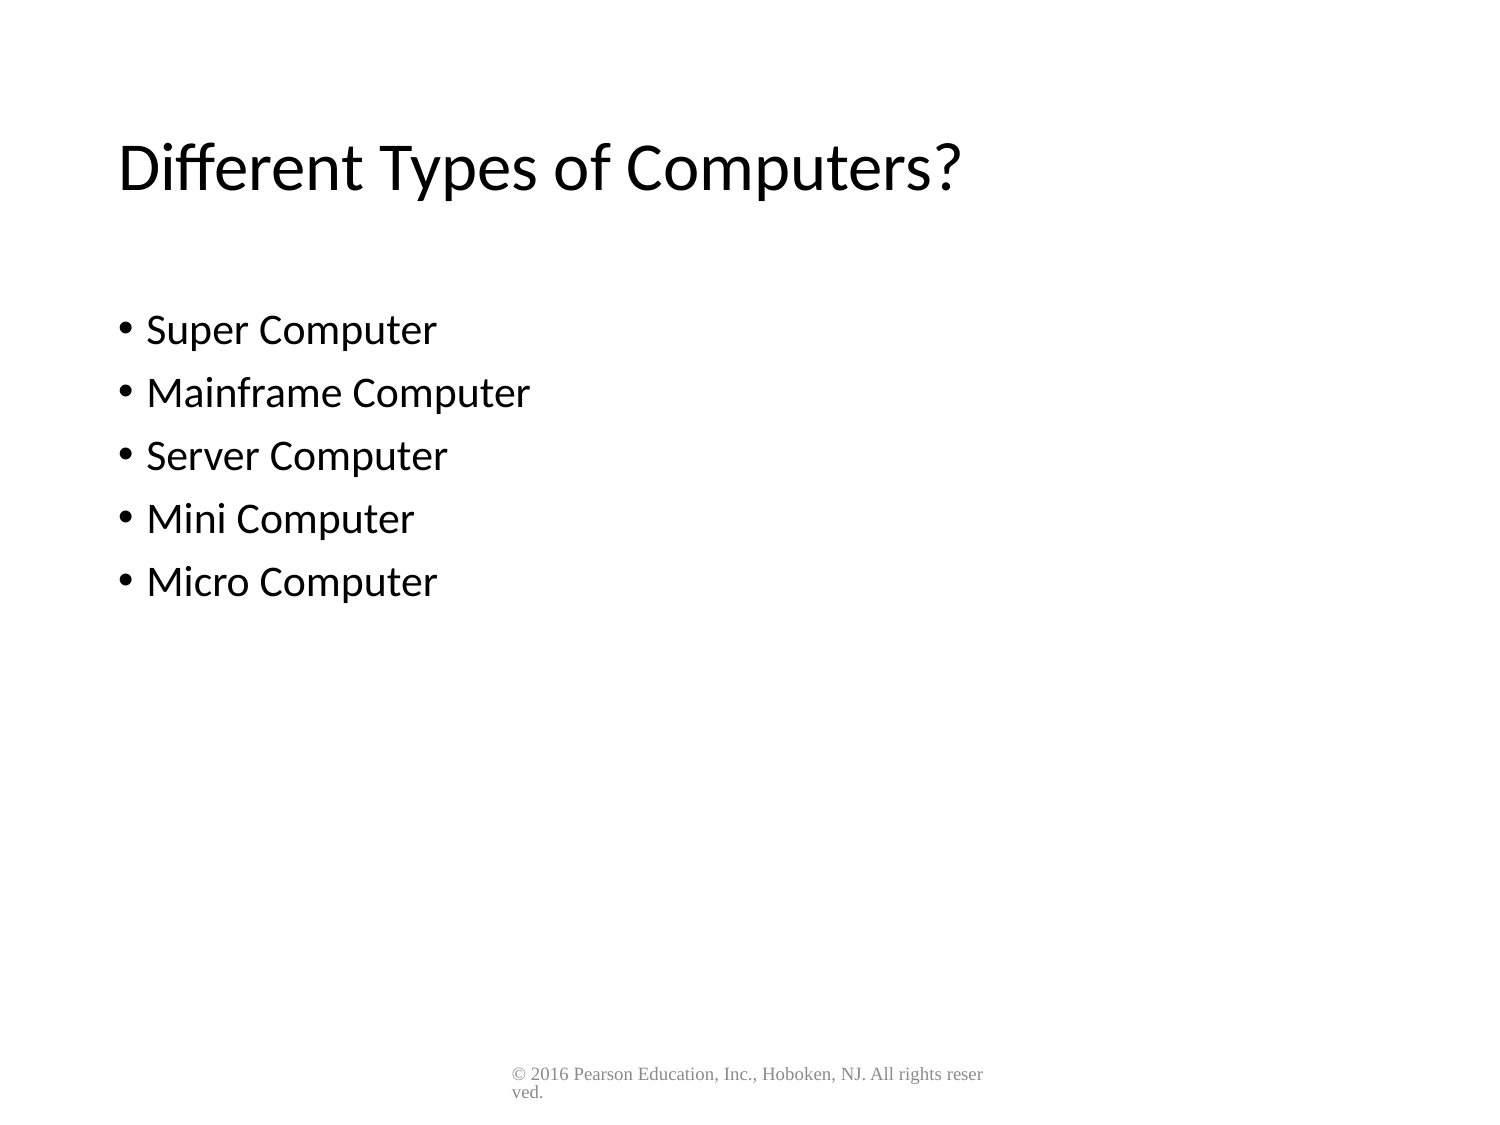

# Different Types of Computers?
Super Computer
Mainframe Computer
Server Computer
Mini Computer
Micro Computer
© 2016 Pearson Education, Inc., Hoboken, NJ. All rights reserved.